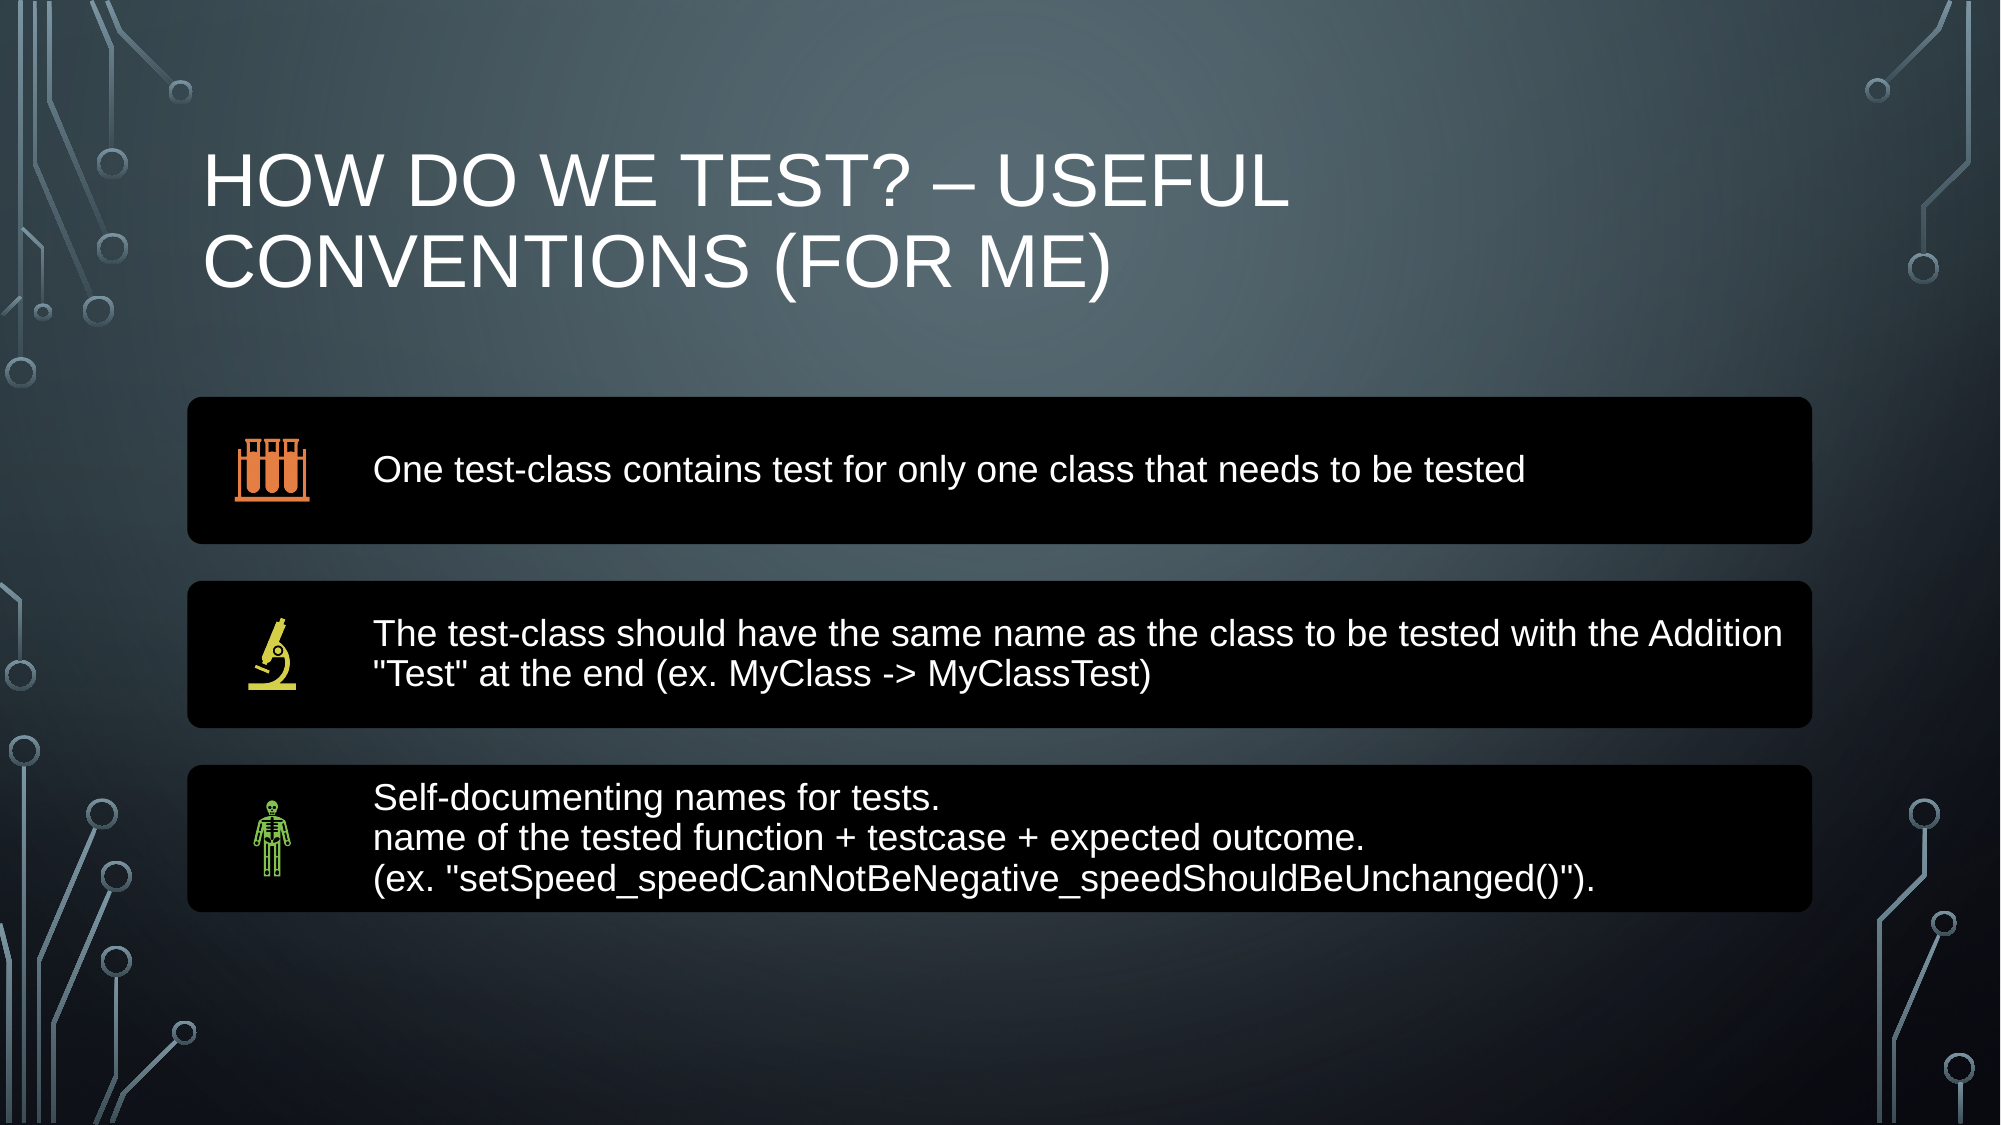

# How do we test? – useful conventions (For Me)
One test-class contains test for only one class that needs to be tested
The test-class should have the same name as the class to be tested with the Addition "Test" at the end (ex. MyClass -> MyClassTest)
Self-documenting names for tests.
name of the tested function + testcase + expected outcome.
(ex. "setSpeed_speedCanNotBeNegative_speedShouldBeUnchanged()").